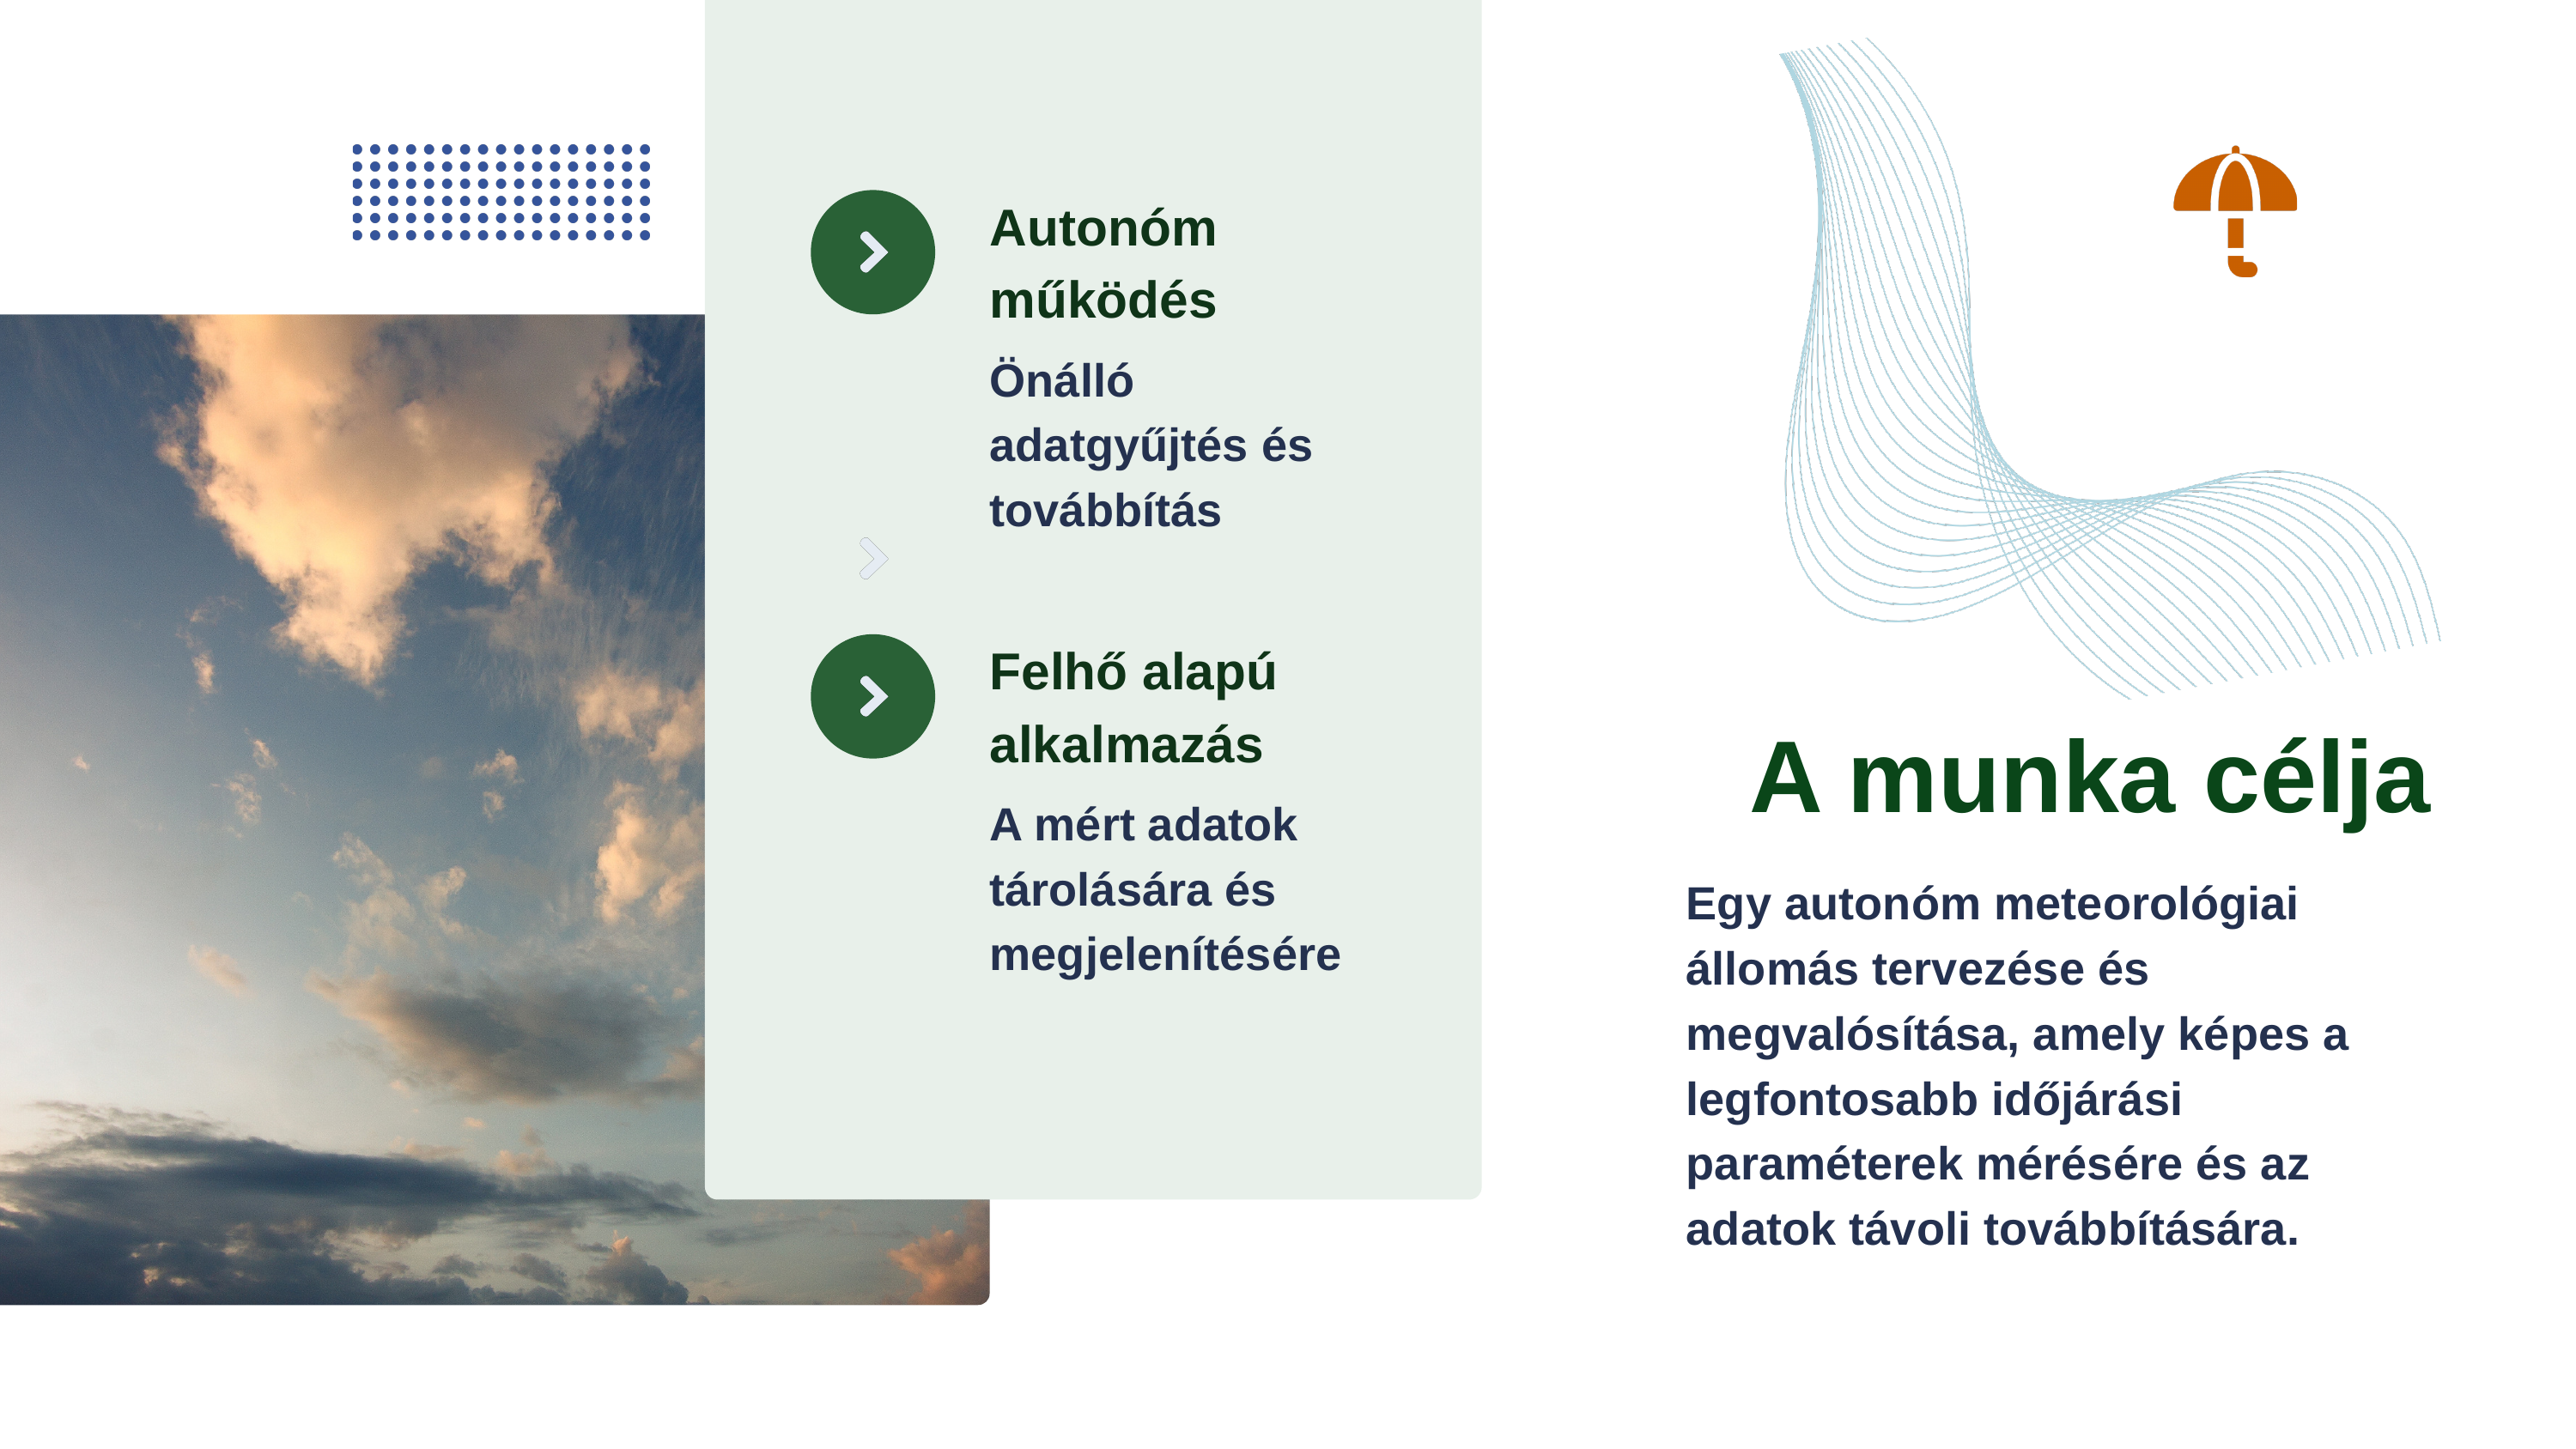

Autonóm működés

Önálló adatgyűjtés és továbbítás

Felhő alapú alkalmazás

A munka célja
A mért adatok tárolására és megjelenítésére
Egy autonóm meteorológiai állomás tervezése és megvalósítása, amely képes a legfontosabb időjárási paraméterek mérésére és az adatok távoli továbbítására.